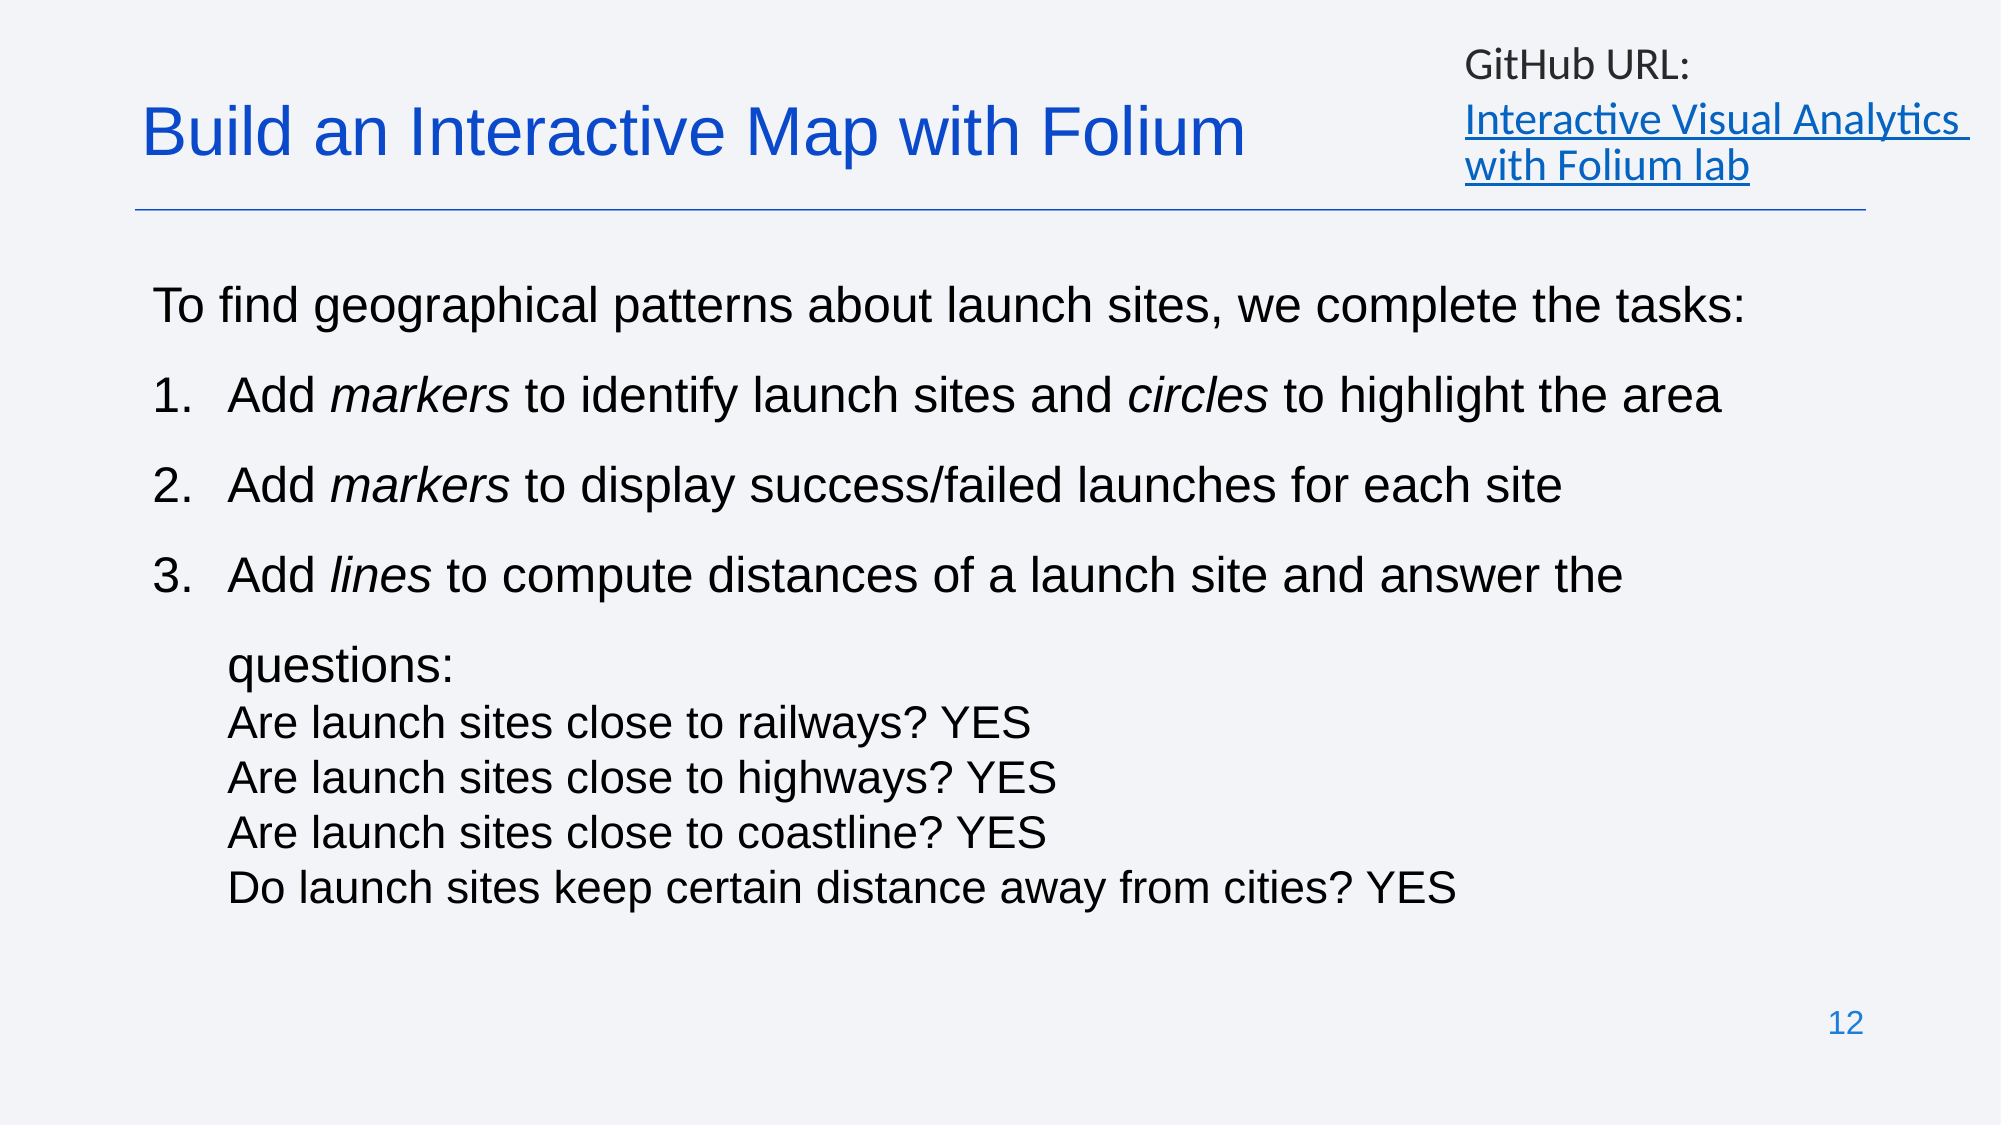

GitHub URL:
Interactive Visual Analytics with Folium lab
Build an Interactive Map with Folium
To find geographical patterns about launch sites, we complete the tasks:
Add markers to identify launch sites and circles to highlight the area
Add markers to display success/failed launches for each site
Add lines to compute distances of a launch site and answer the questions:
Are launch sites close to railways? YES
Are launch sites close to highways? YES
Are launch sites close to coastline? YES
Do launch sites keep certain distance away from cities? YES

12